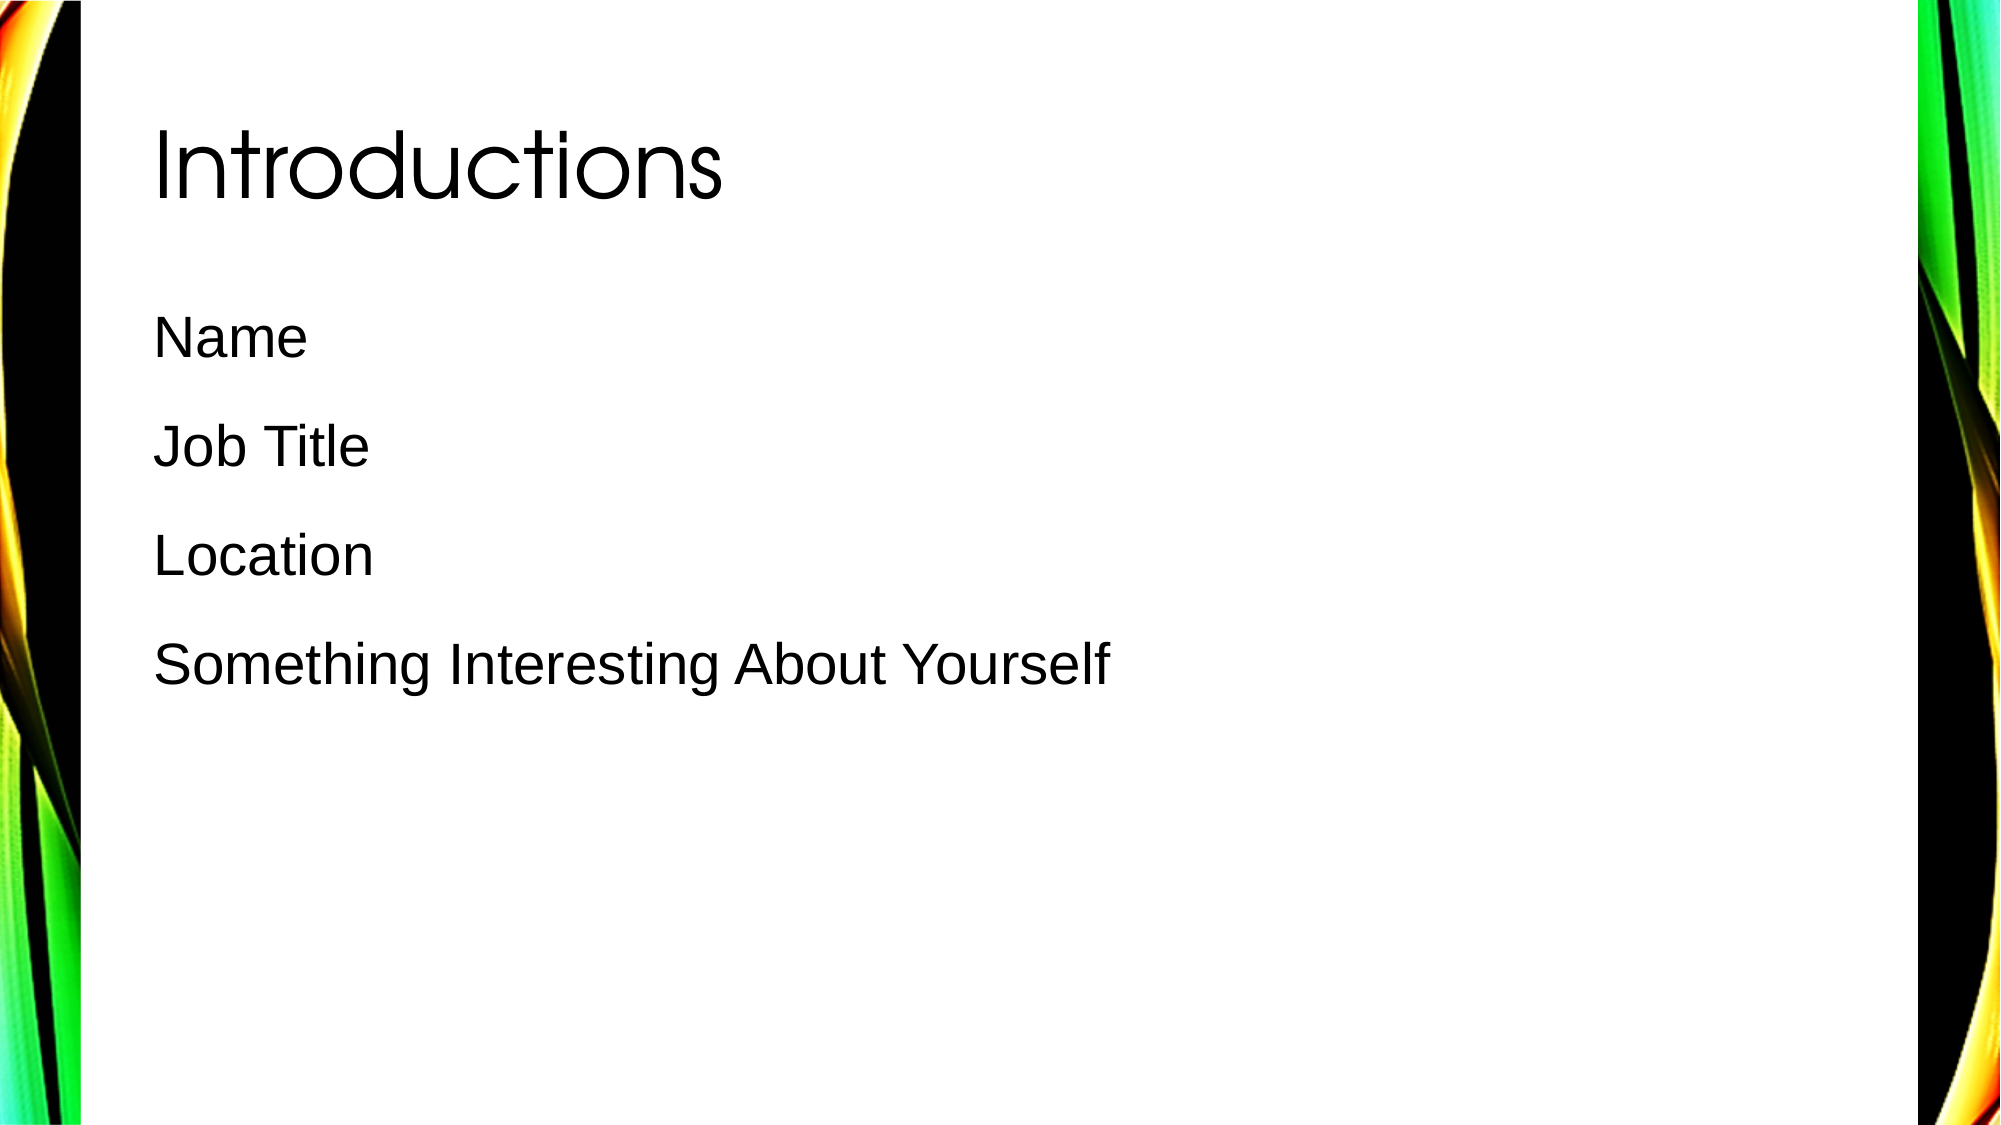

# Introductions
Name
Job Title
Location
Something Interesting About Yourself